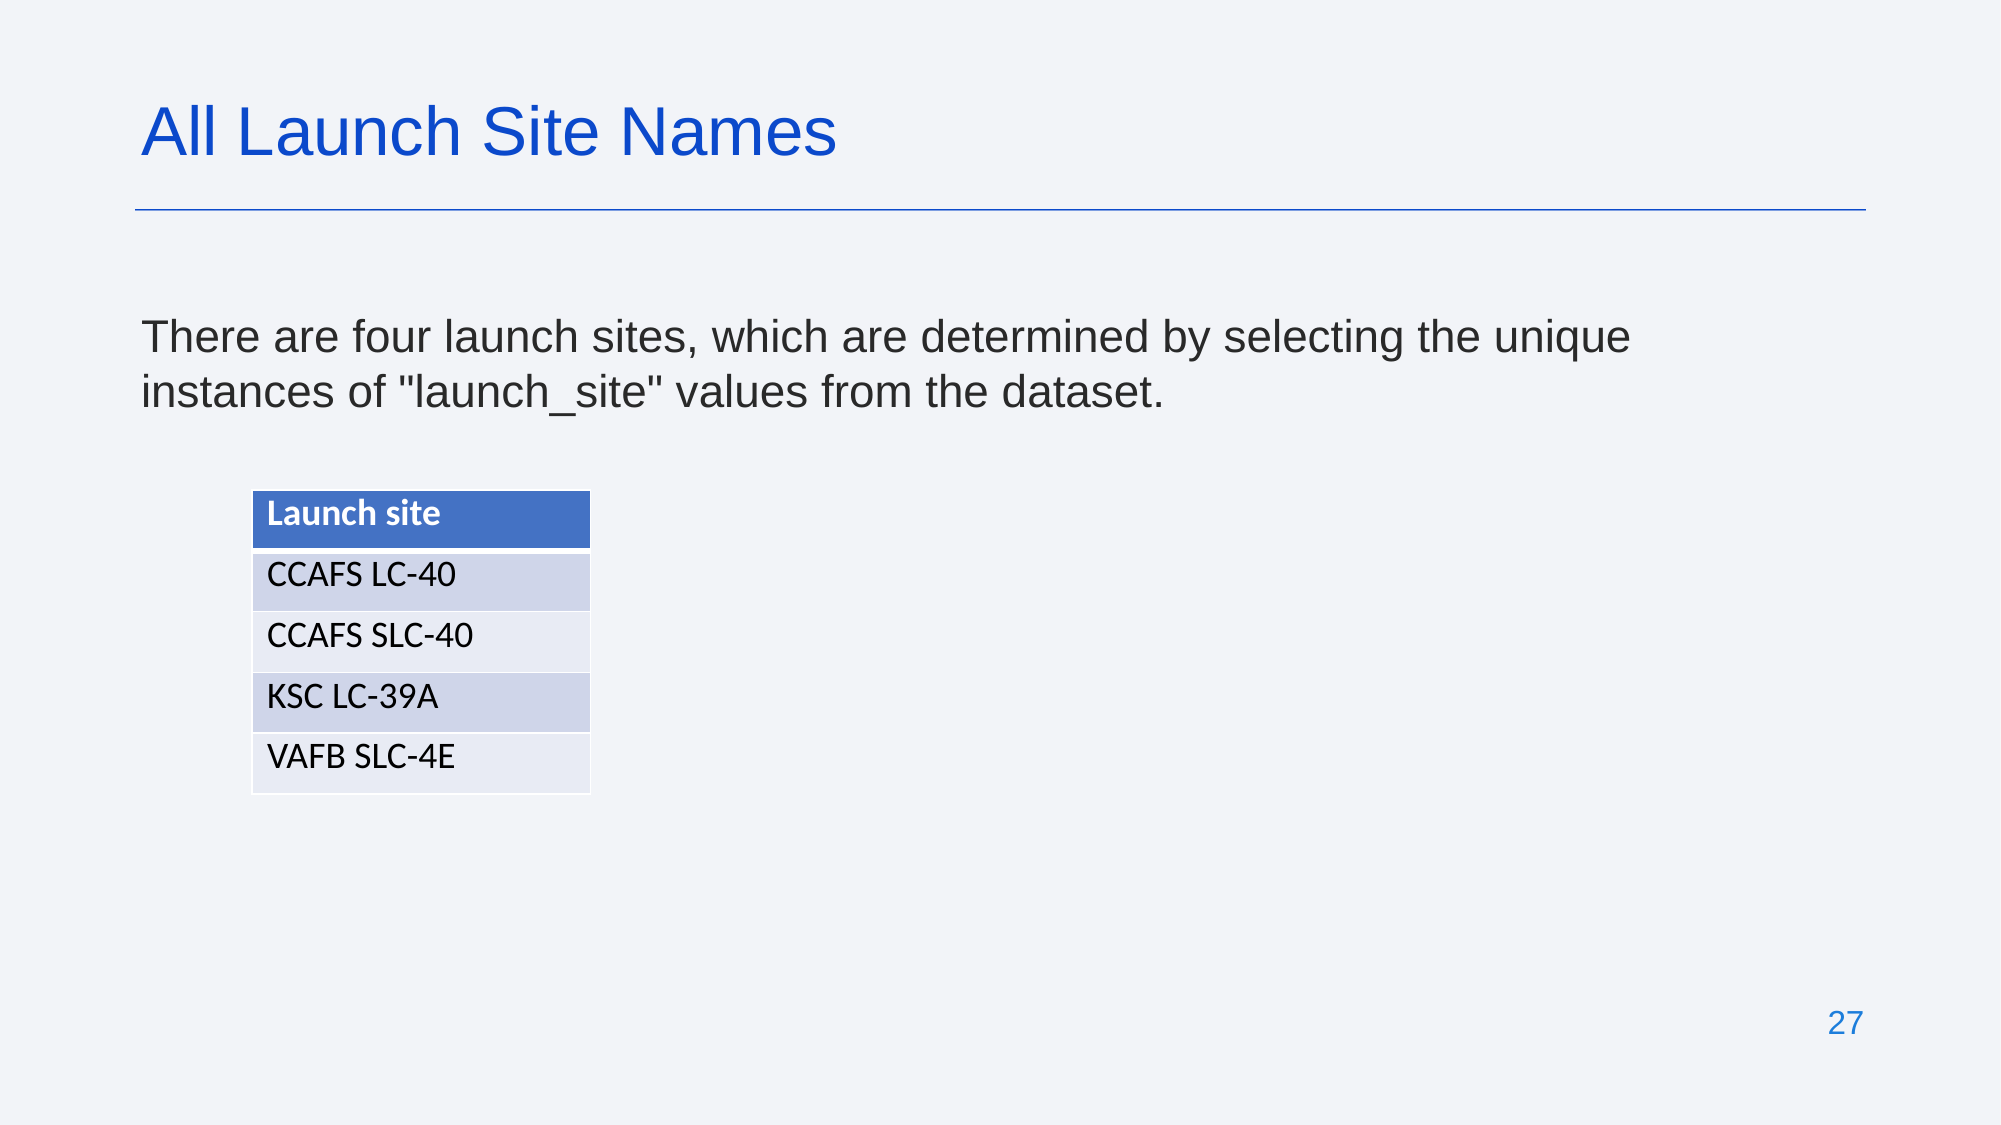

All Launch Site Names
There are four launch sites, which are determined by selecting the unique instances of "launch_site" values from the dataset.
| Launch site |
| --- |
| CCAFS LC-40 |
| CCAFS SLC-40 |
| KSC LC-39A |
| VAFB SLC-4E |
27